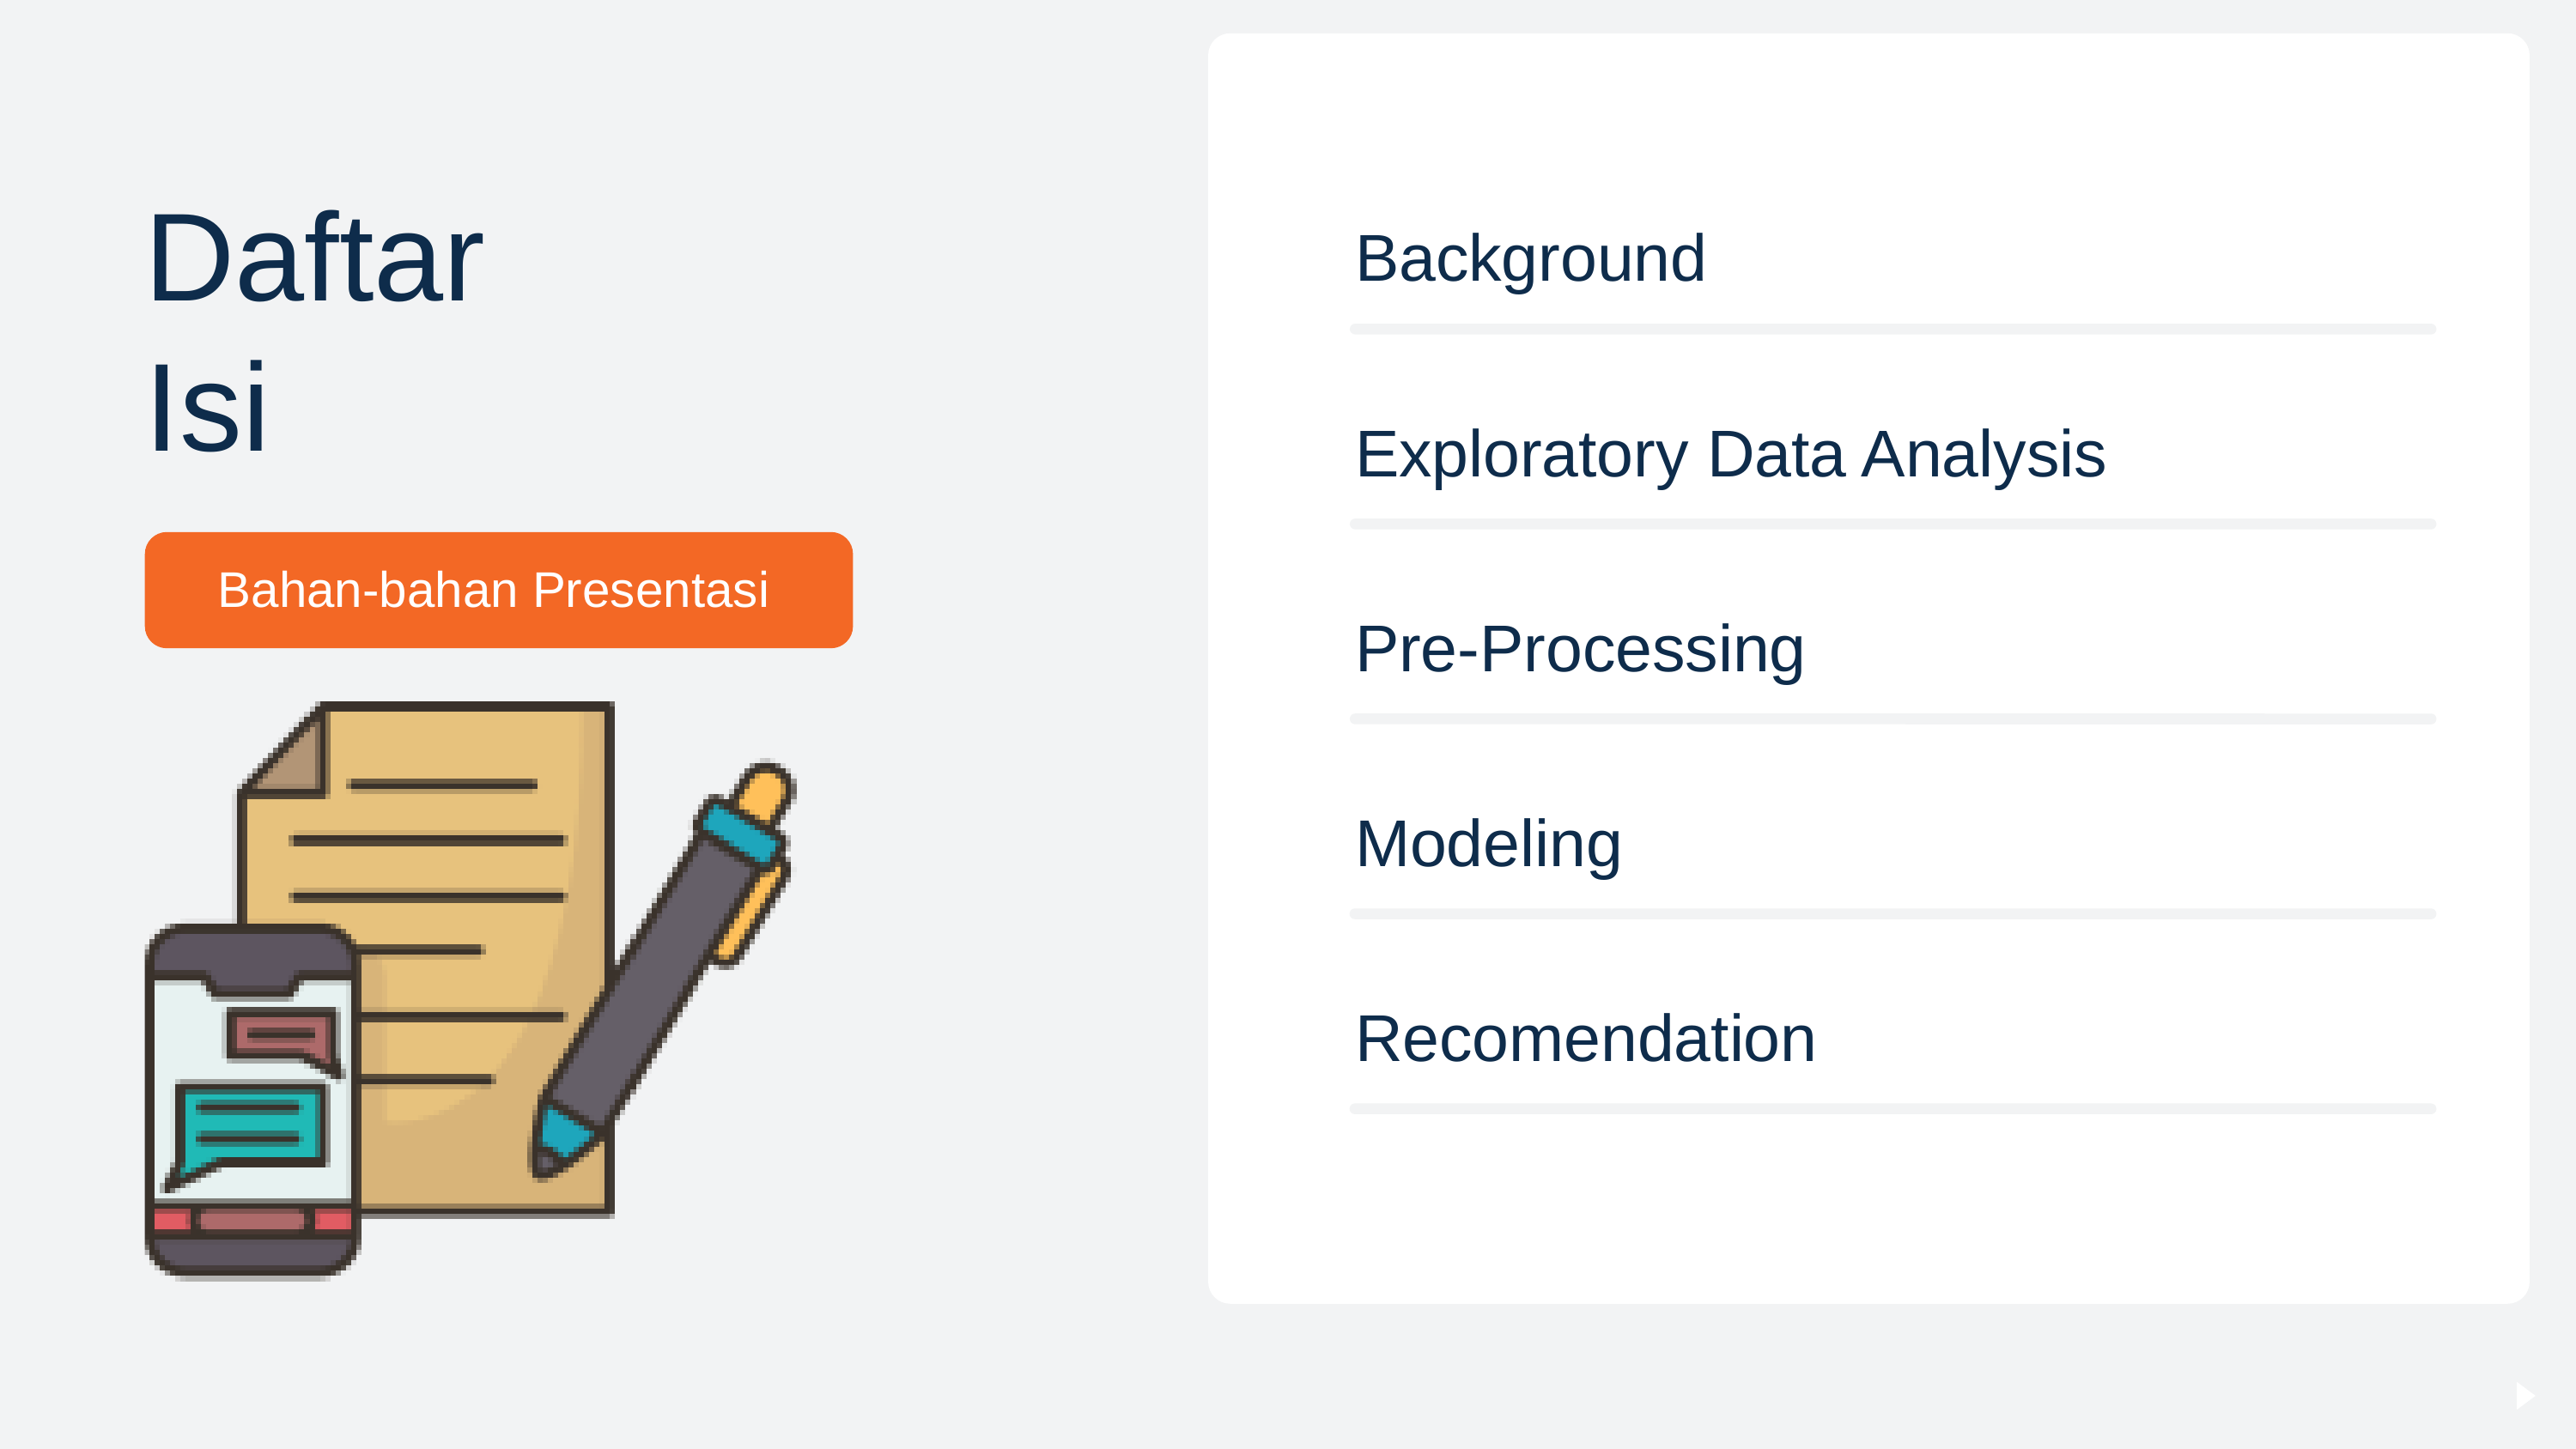

Daftar
Isi

Bahan-bahan Presentasi
Background

Exploratory Data Analysis

Pre-Processing

Modeling

Recomendation